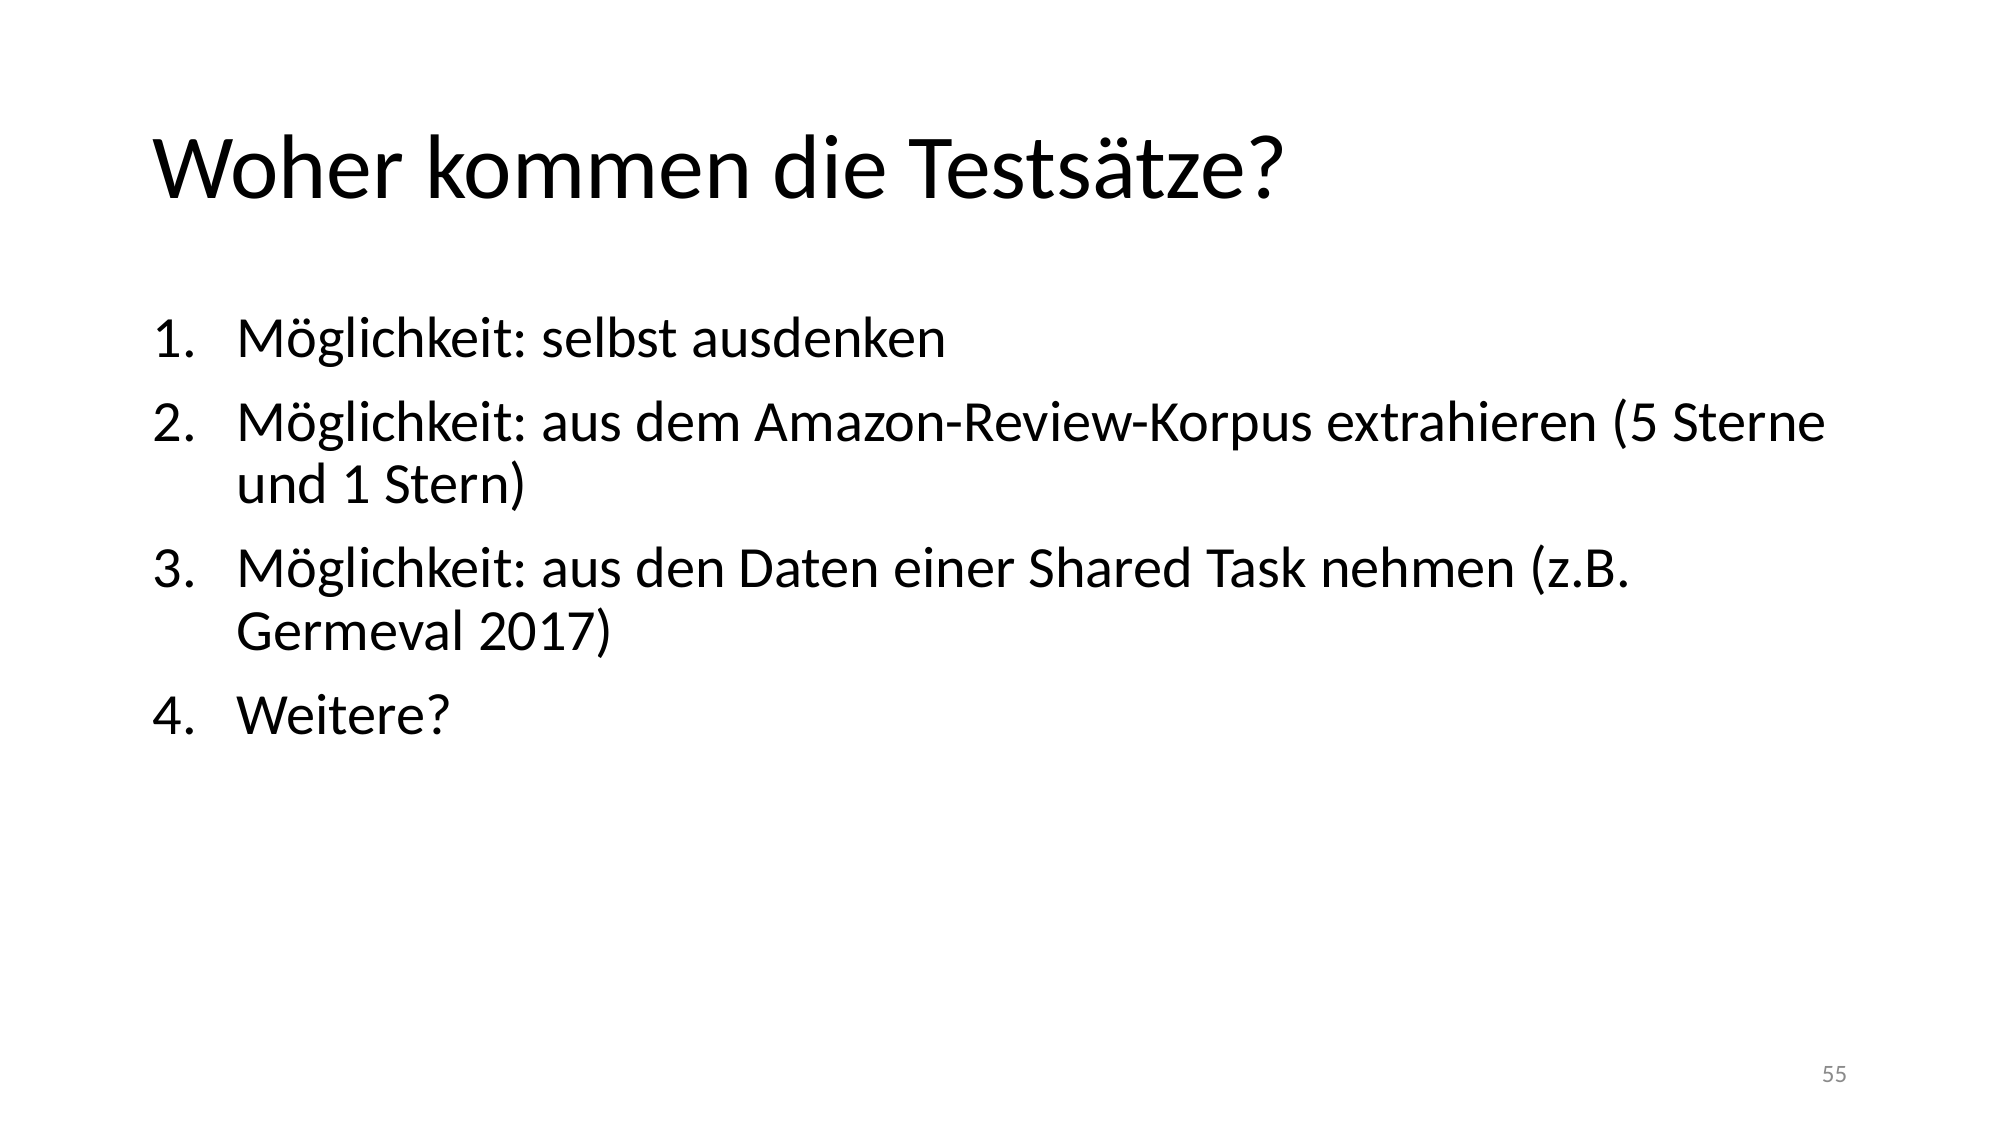

# Woher kommen die Testsätze?
Möglichkeit: selbst ausdenken
Möglichkeit: aus dem Amazon-Review-Korpus extrahieren (5 Sterne und 1 Stern)
Möglichkeit: aus den Daten einer Shared Task nehmen (z.B. Germeval 2017)
Weitere?
55